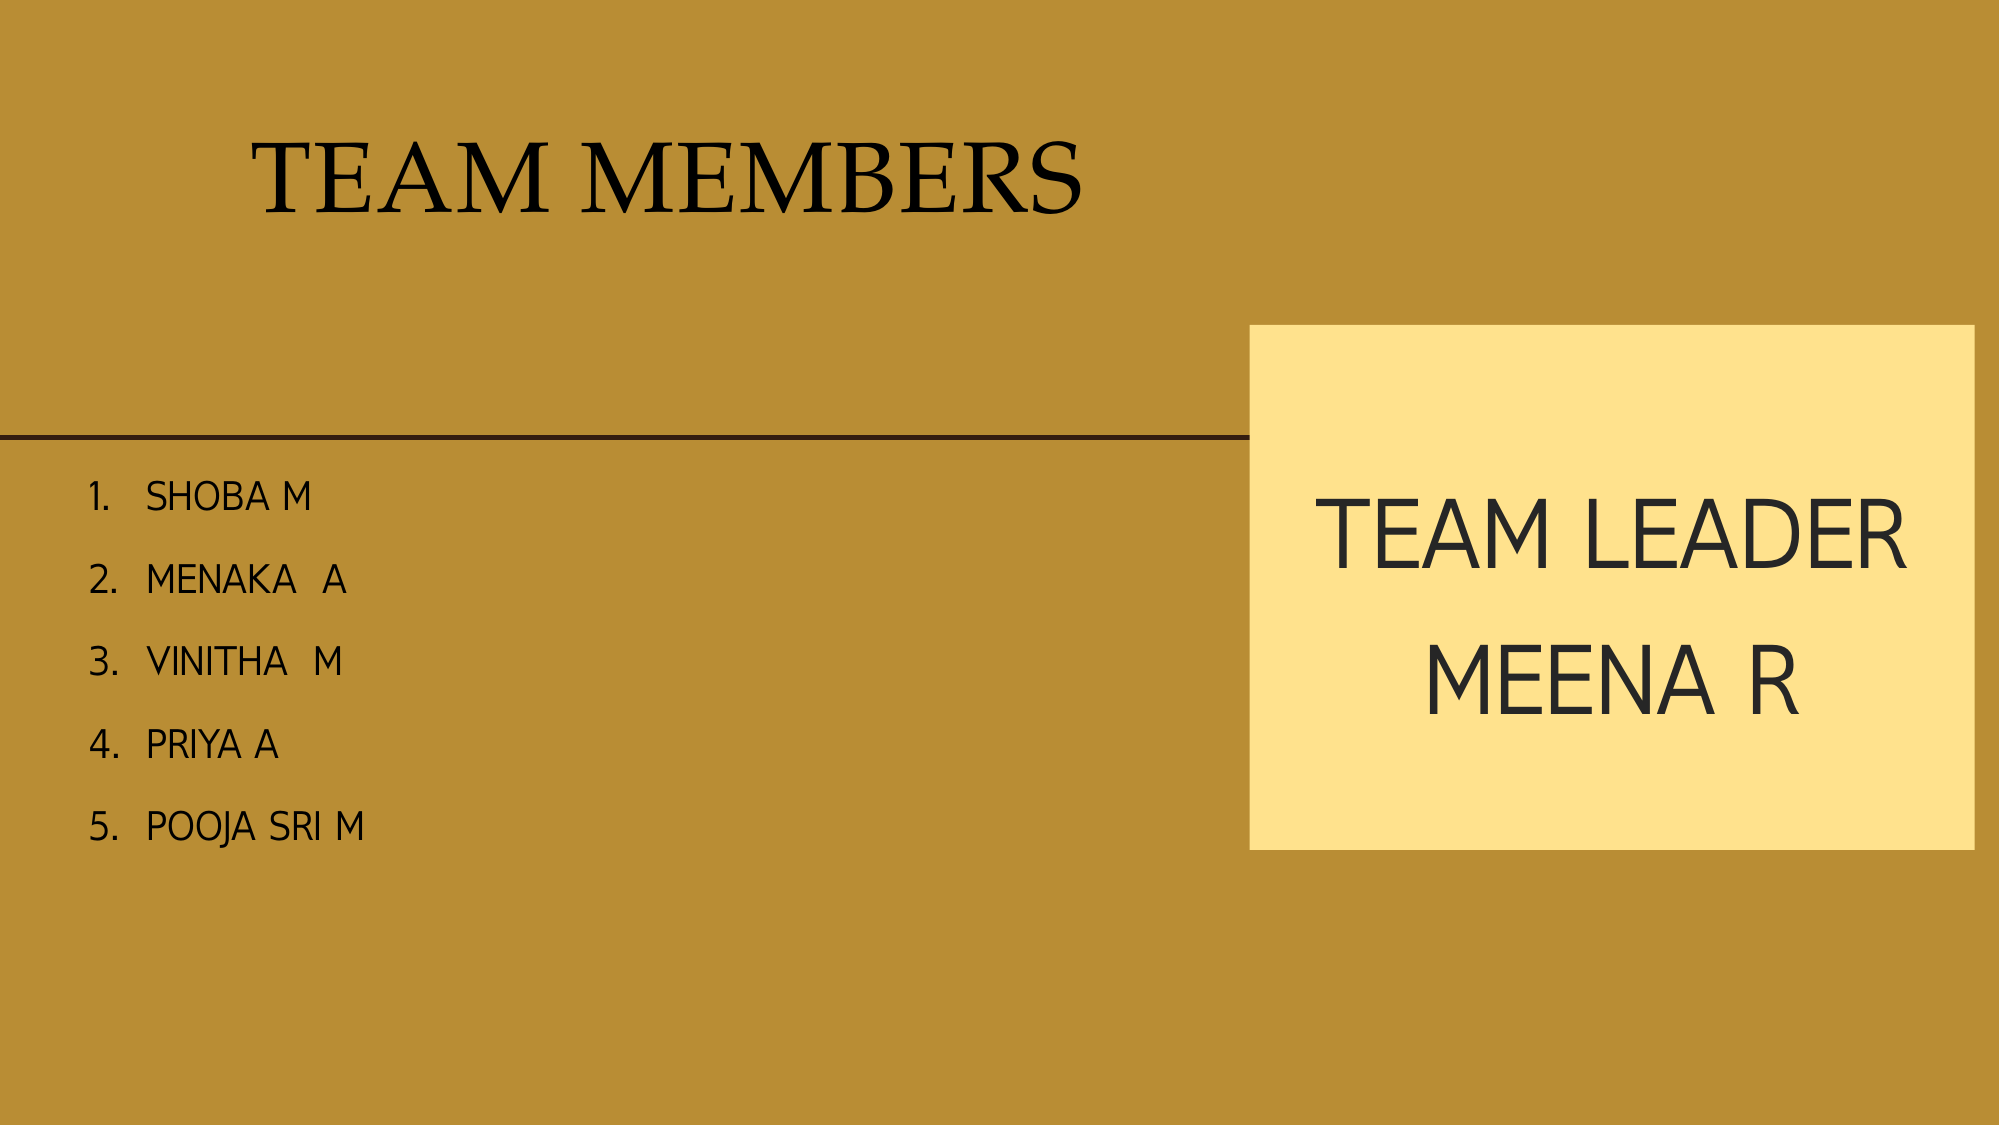

# TEAM MEMBERS

TEAM LEADER
MEENA R
SHOBA M
MENAKA  A
VINITHA  M
PRIYA A
POOJA SRI M